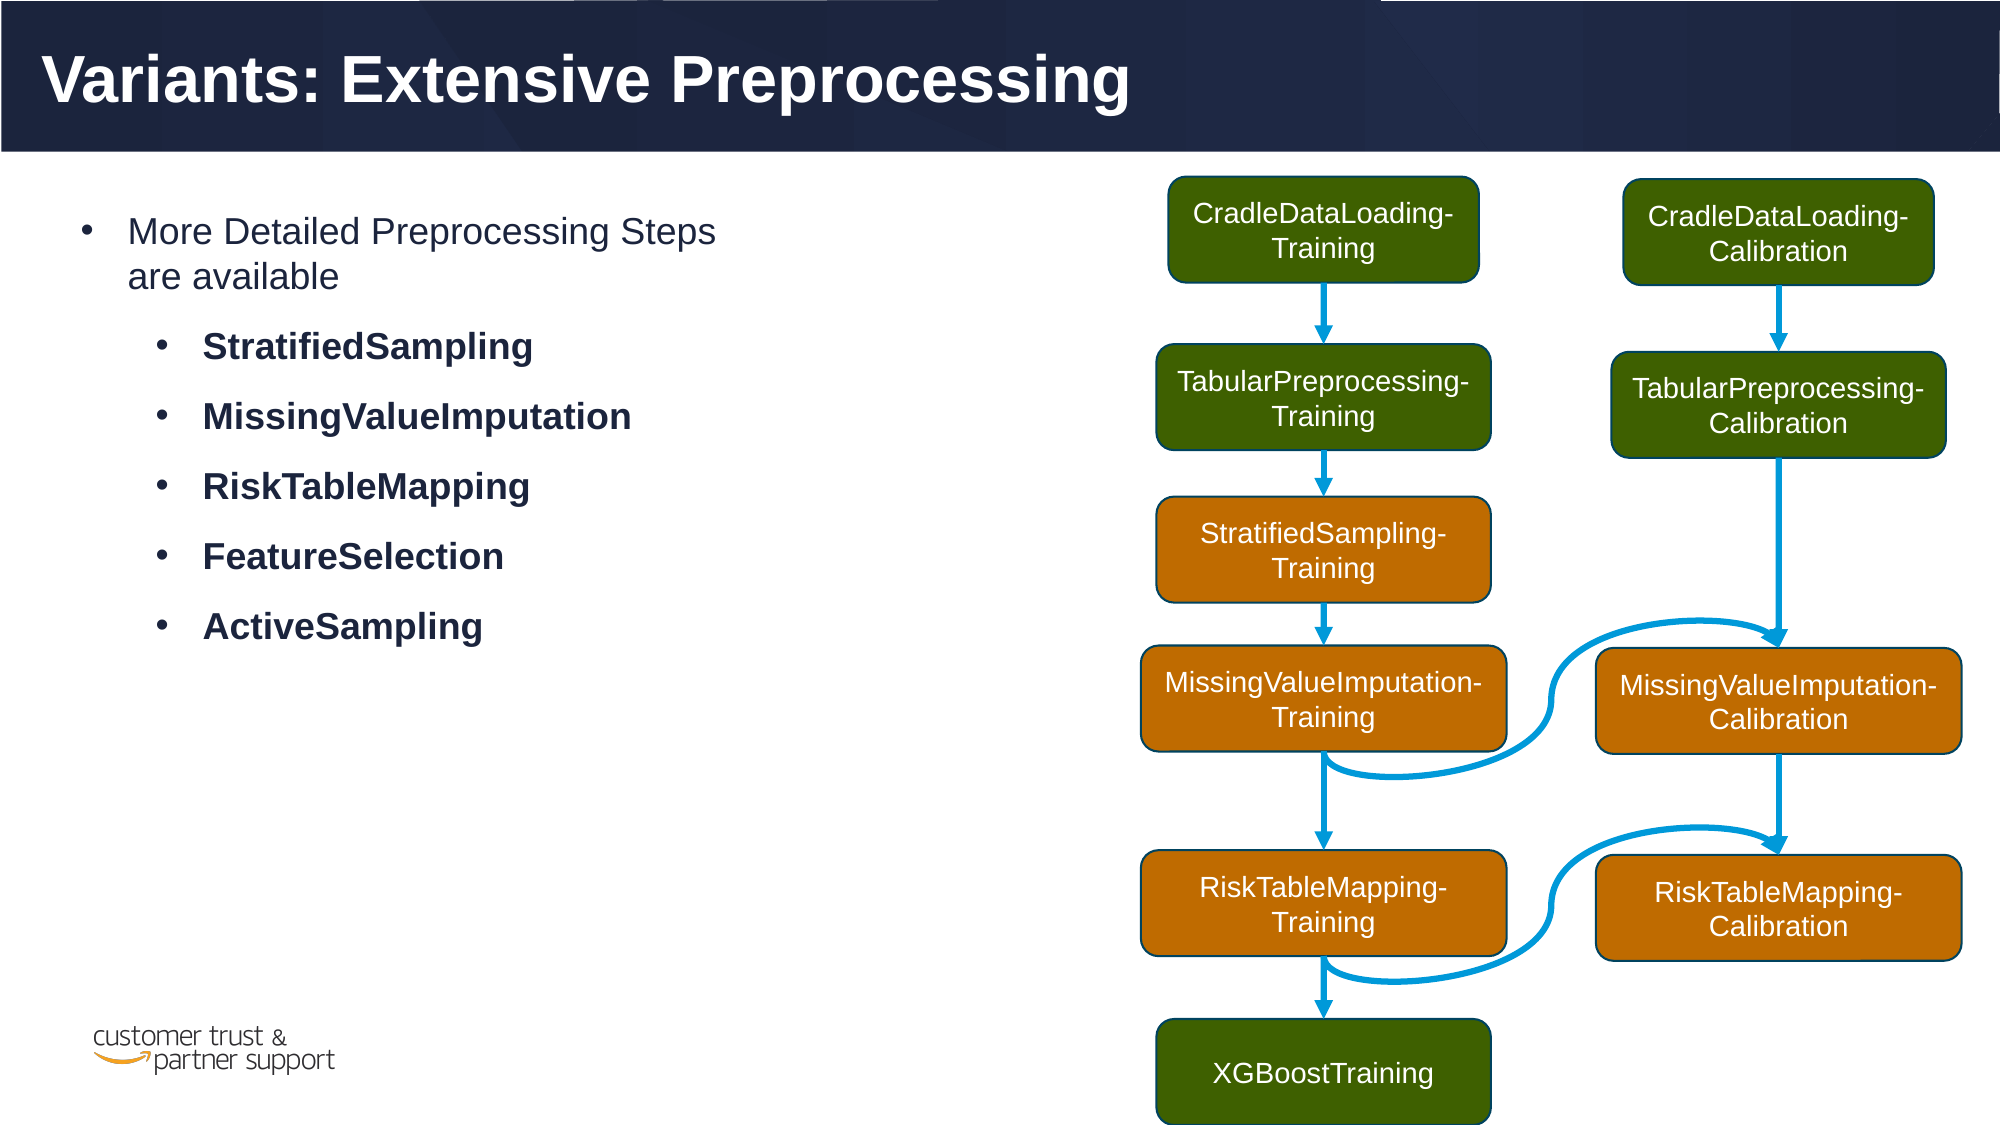

Variants: Extensive Preprocessing

CradleDataLoading-Training
CradleDataLoading-Calibration
More Detailed Preprocessing Steps are available
StratifiedSampling
MissingValueImputation
RiskTableMapping
FeatureSelection
ActiveSampling
TabularPreprocessing-Training
TabularPreprocessing-Calibration
StratifiedSampling-Training
MissingValueImputation-Training
MissingValueImputation-Calibration
RiskTableMapping-Training
RiskTableMapping-Calibration
XGBoostTraining